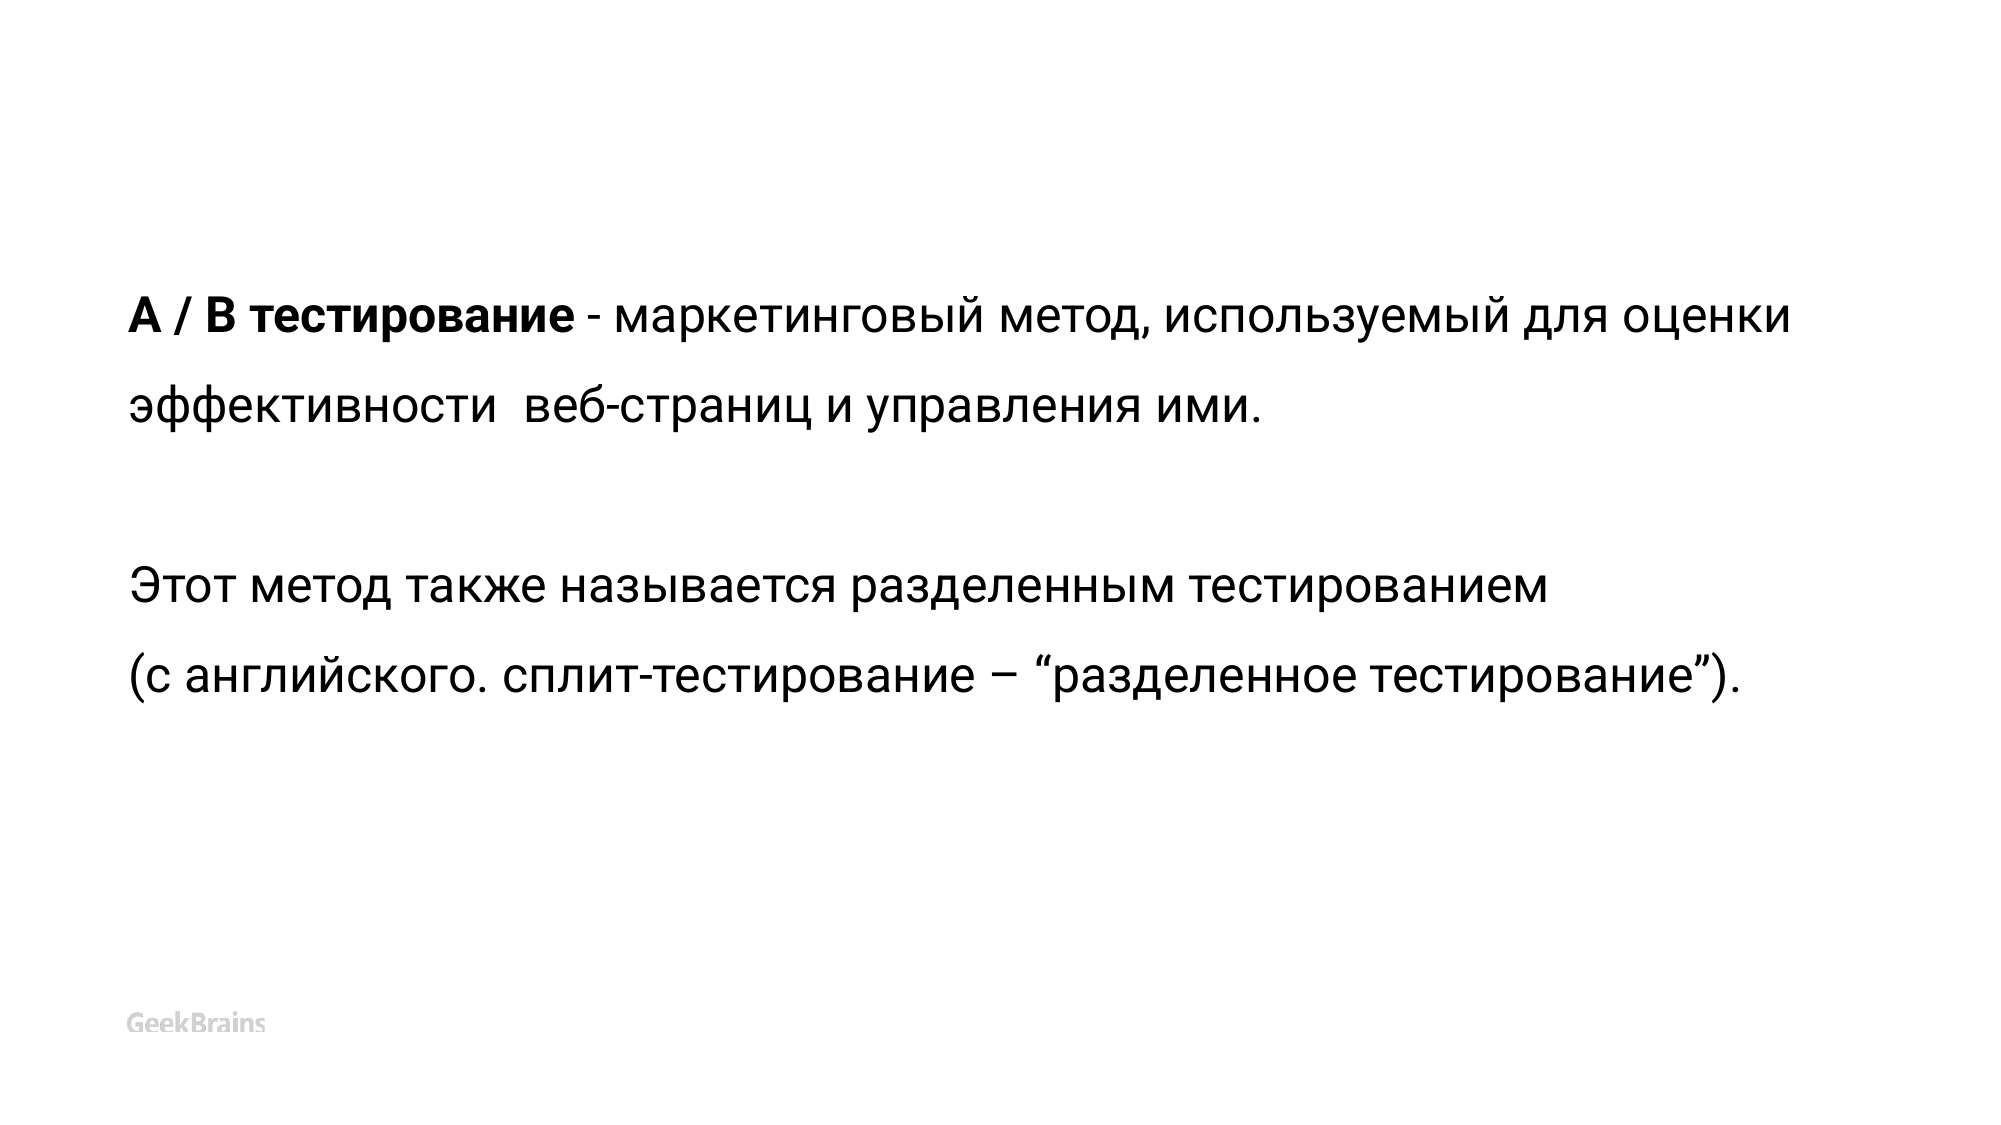

# A / В тестирование - маркетинговый метод, используемый для оценки эффективности  веб-страниц и управления ими. Этот метод также называется разделенным тестированием (с английского. сплит-тестирование – “разделенное тестирование”).